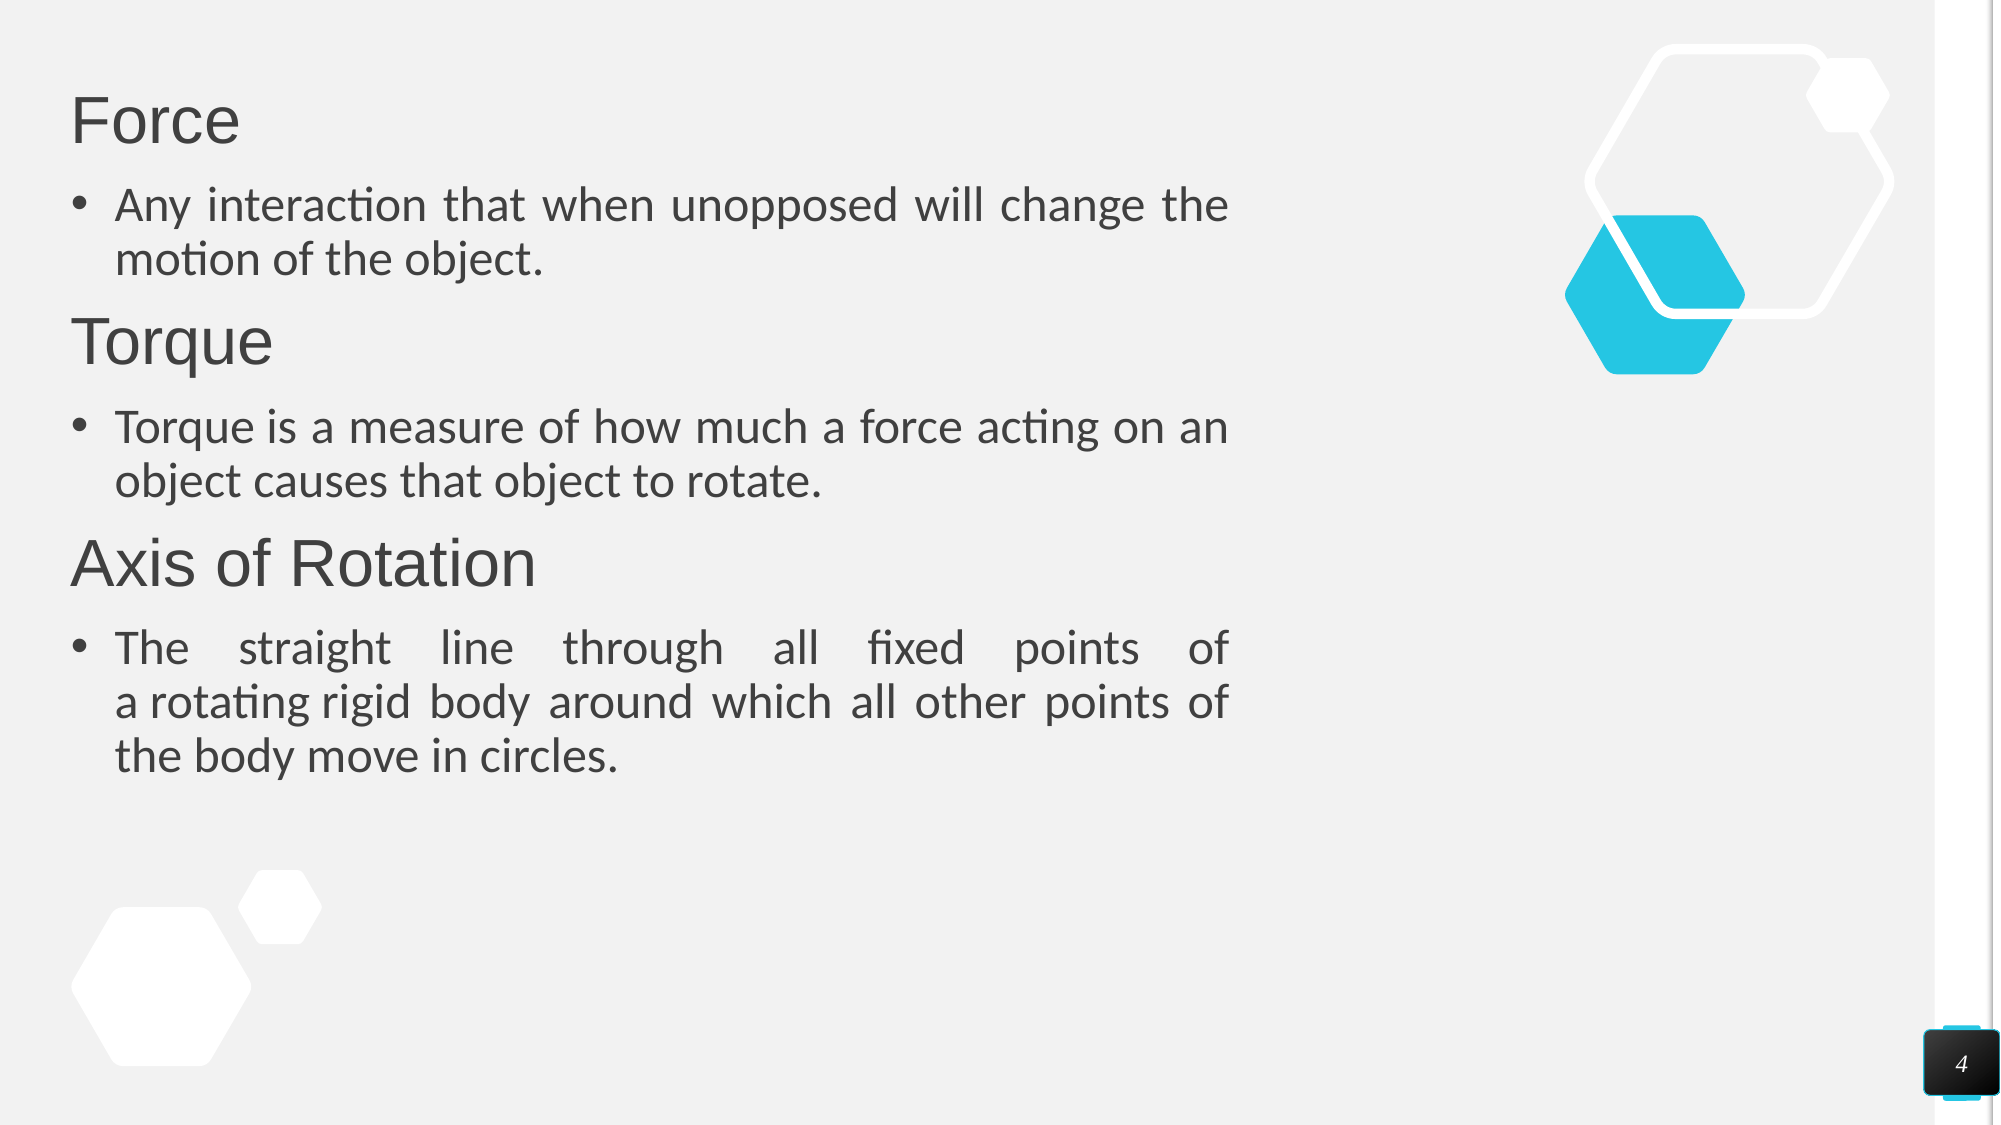

Force
Any interaction that when unopposed will change the motion of the object.
Torque
Torque is a measure of how much a force acting on an object causes that object to rotate.
Axis of Rotation
The straight line through all fixed points of a rotating rigid body around which all other points of the body move in circles.

4